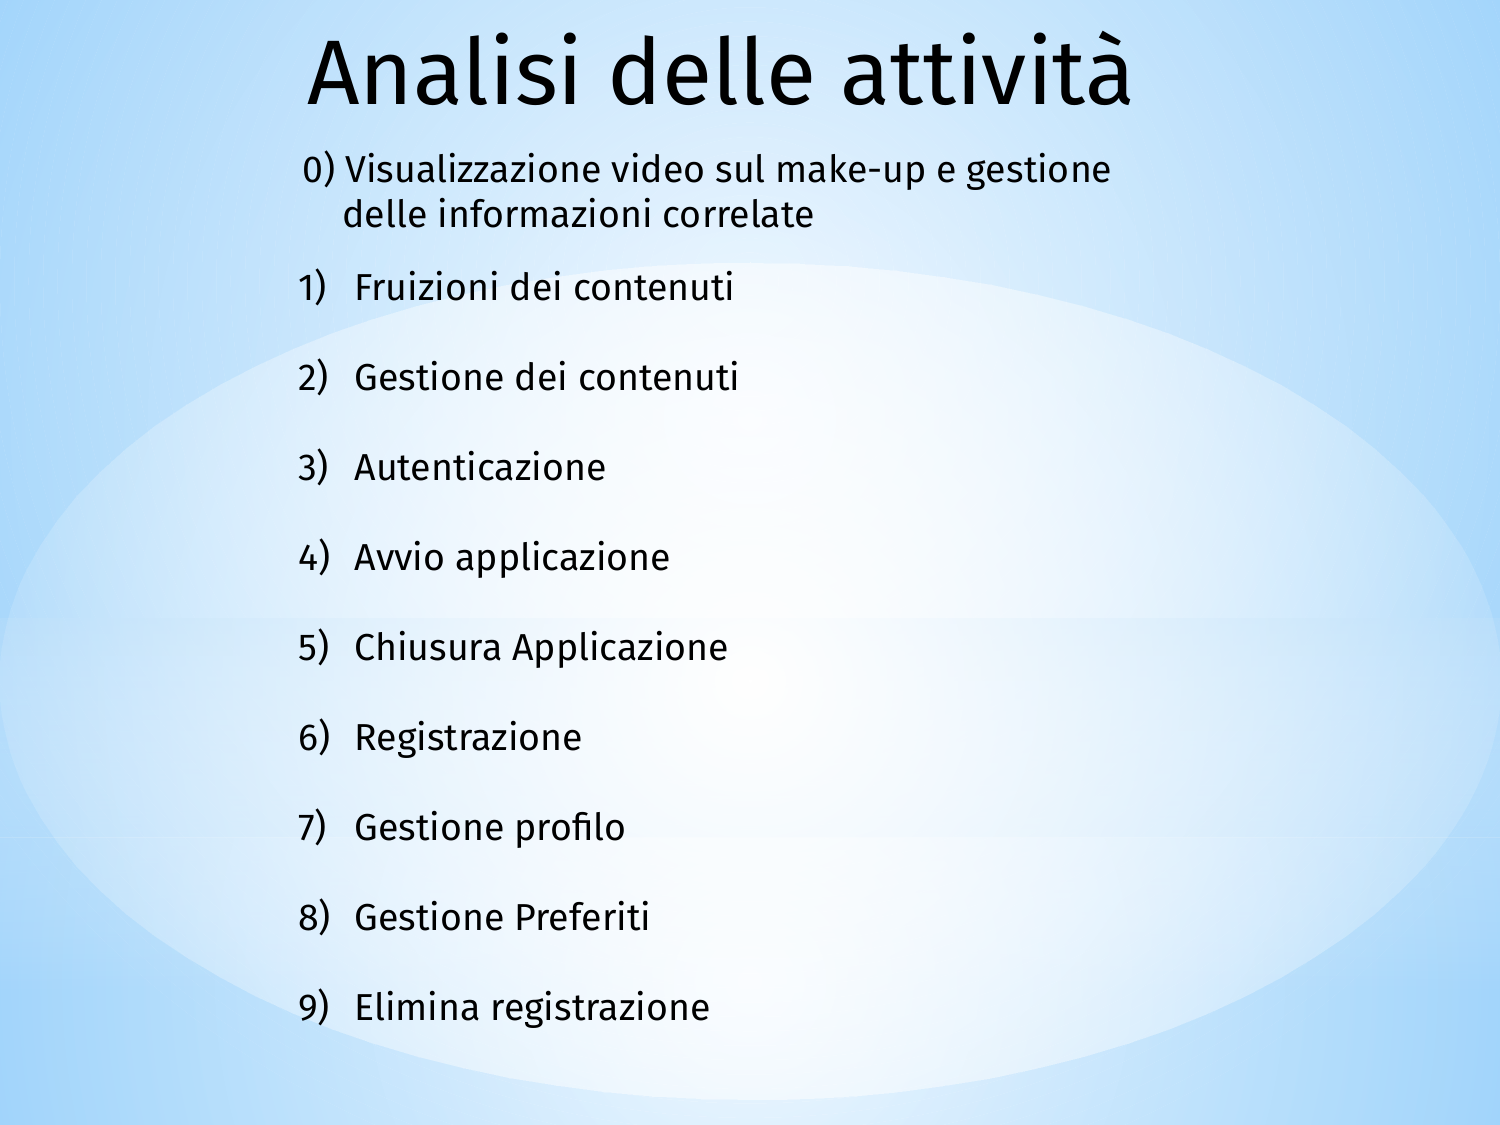

Analisi delle attività
0) Visualizzazione video sul make-up e gestione
    delle informazioni correlate
Fruizioni dei contenuti

Gestione dei contenuti

Autenticazione

Avvio applicazione

Chiusura Applicazione

Registrazione

Gestione profilo

Gestione Preferiti

Elimina registrazione